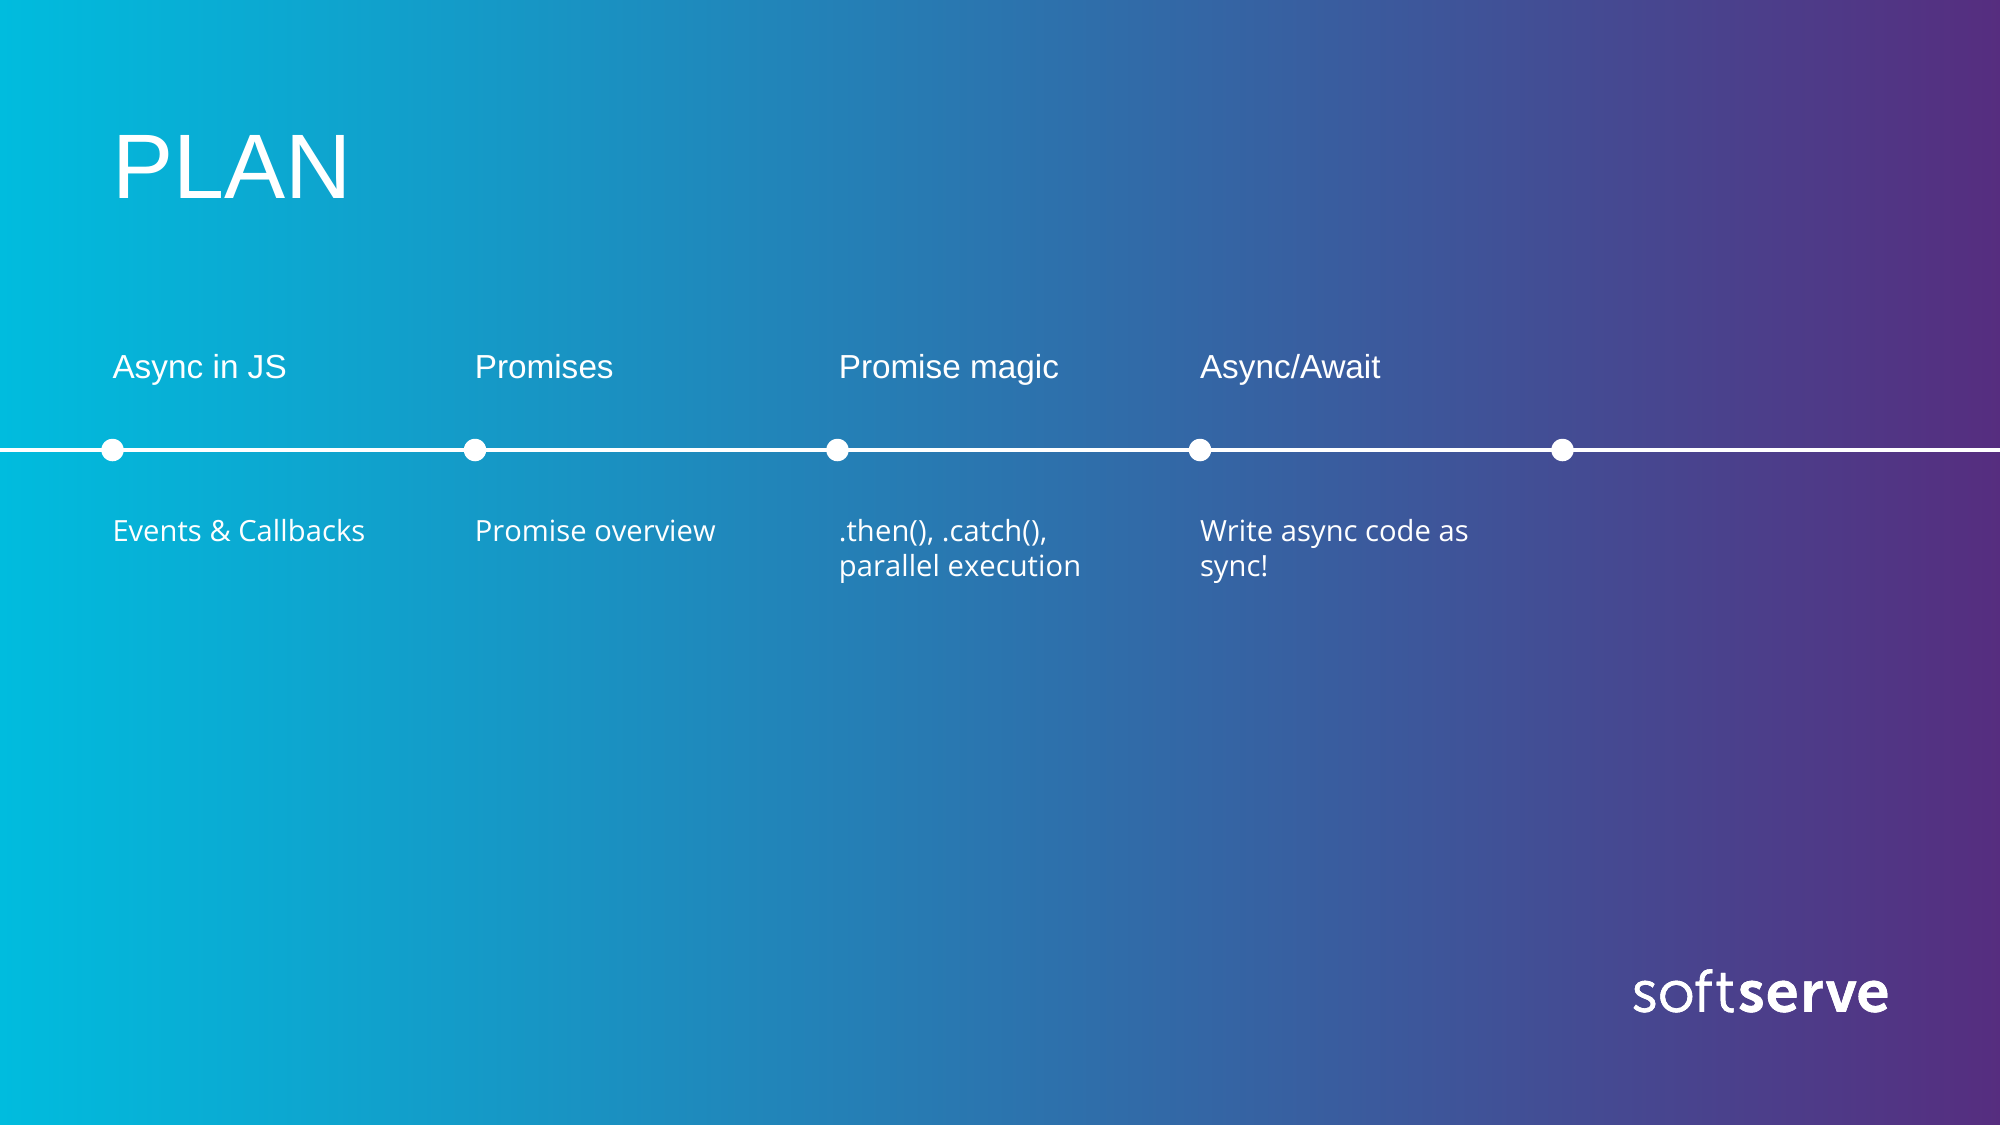

# PLAN
Async in JS
Promises
Promise magic
Async/Await
.then(), .catch(), parallel execution
Events & Callbacks
Promise overview
Write async code as sync!